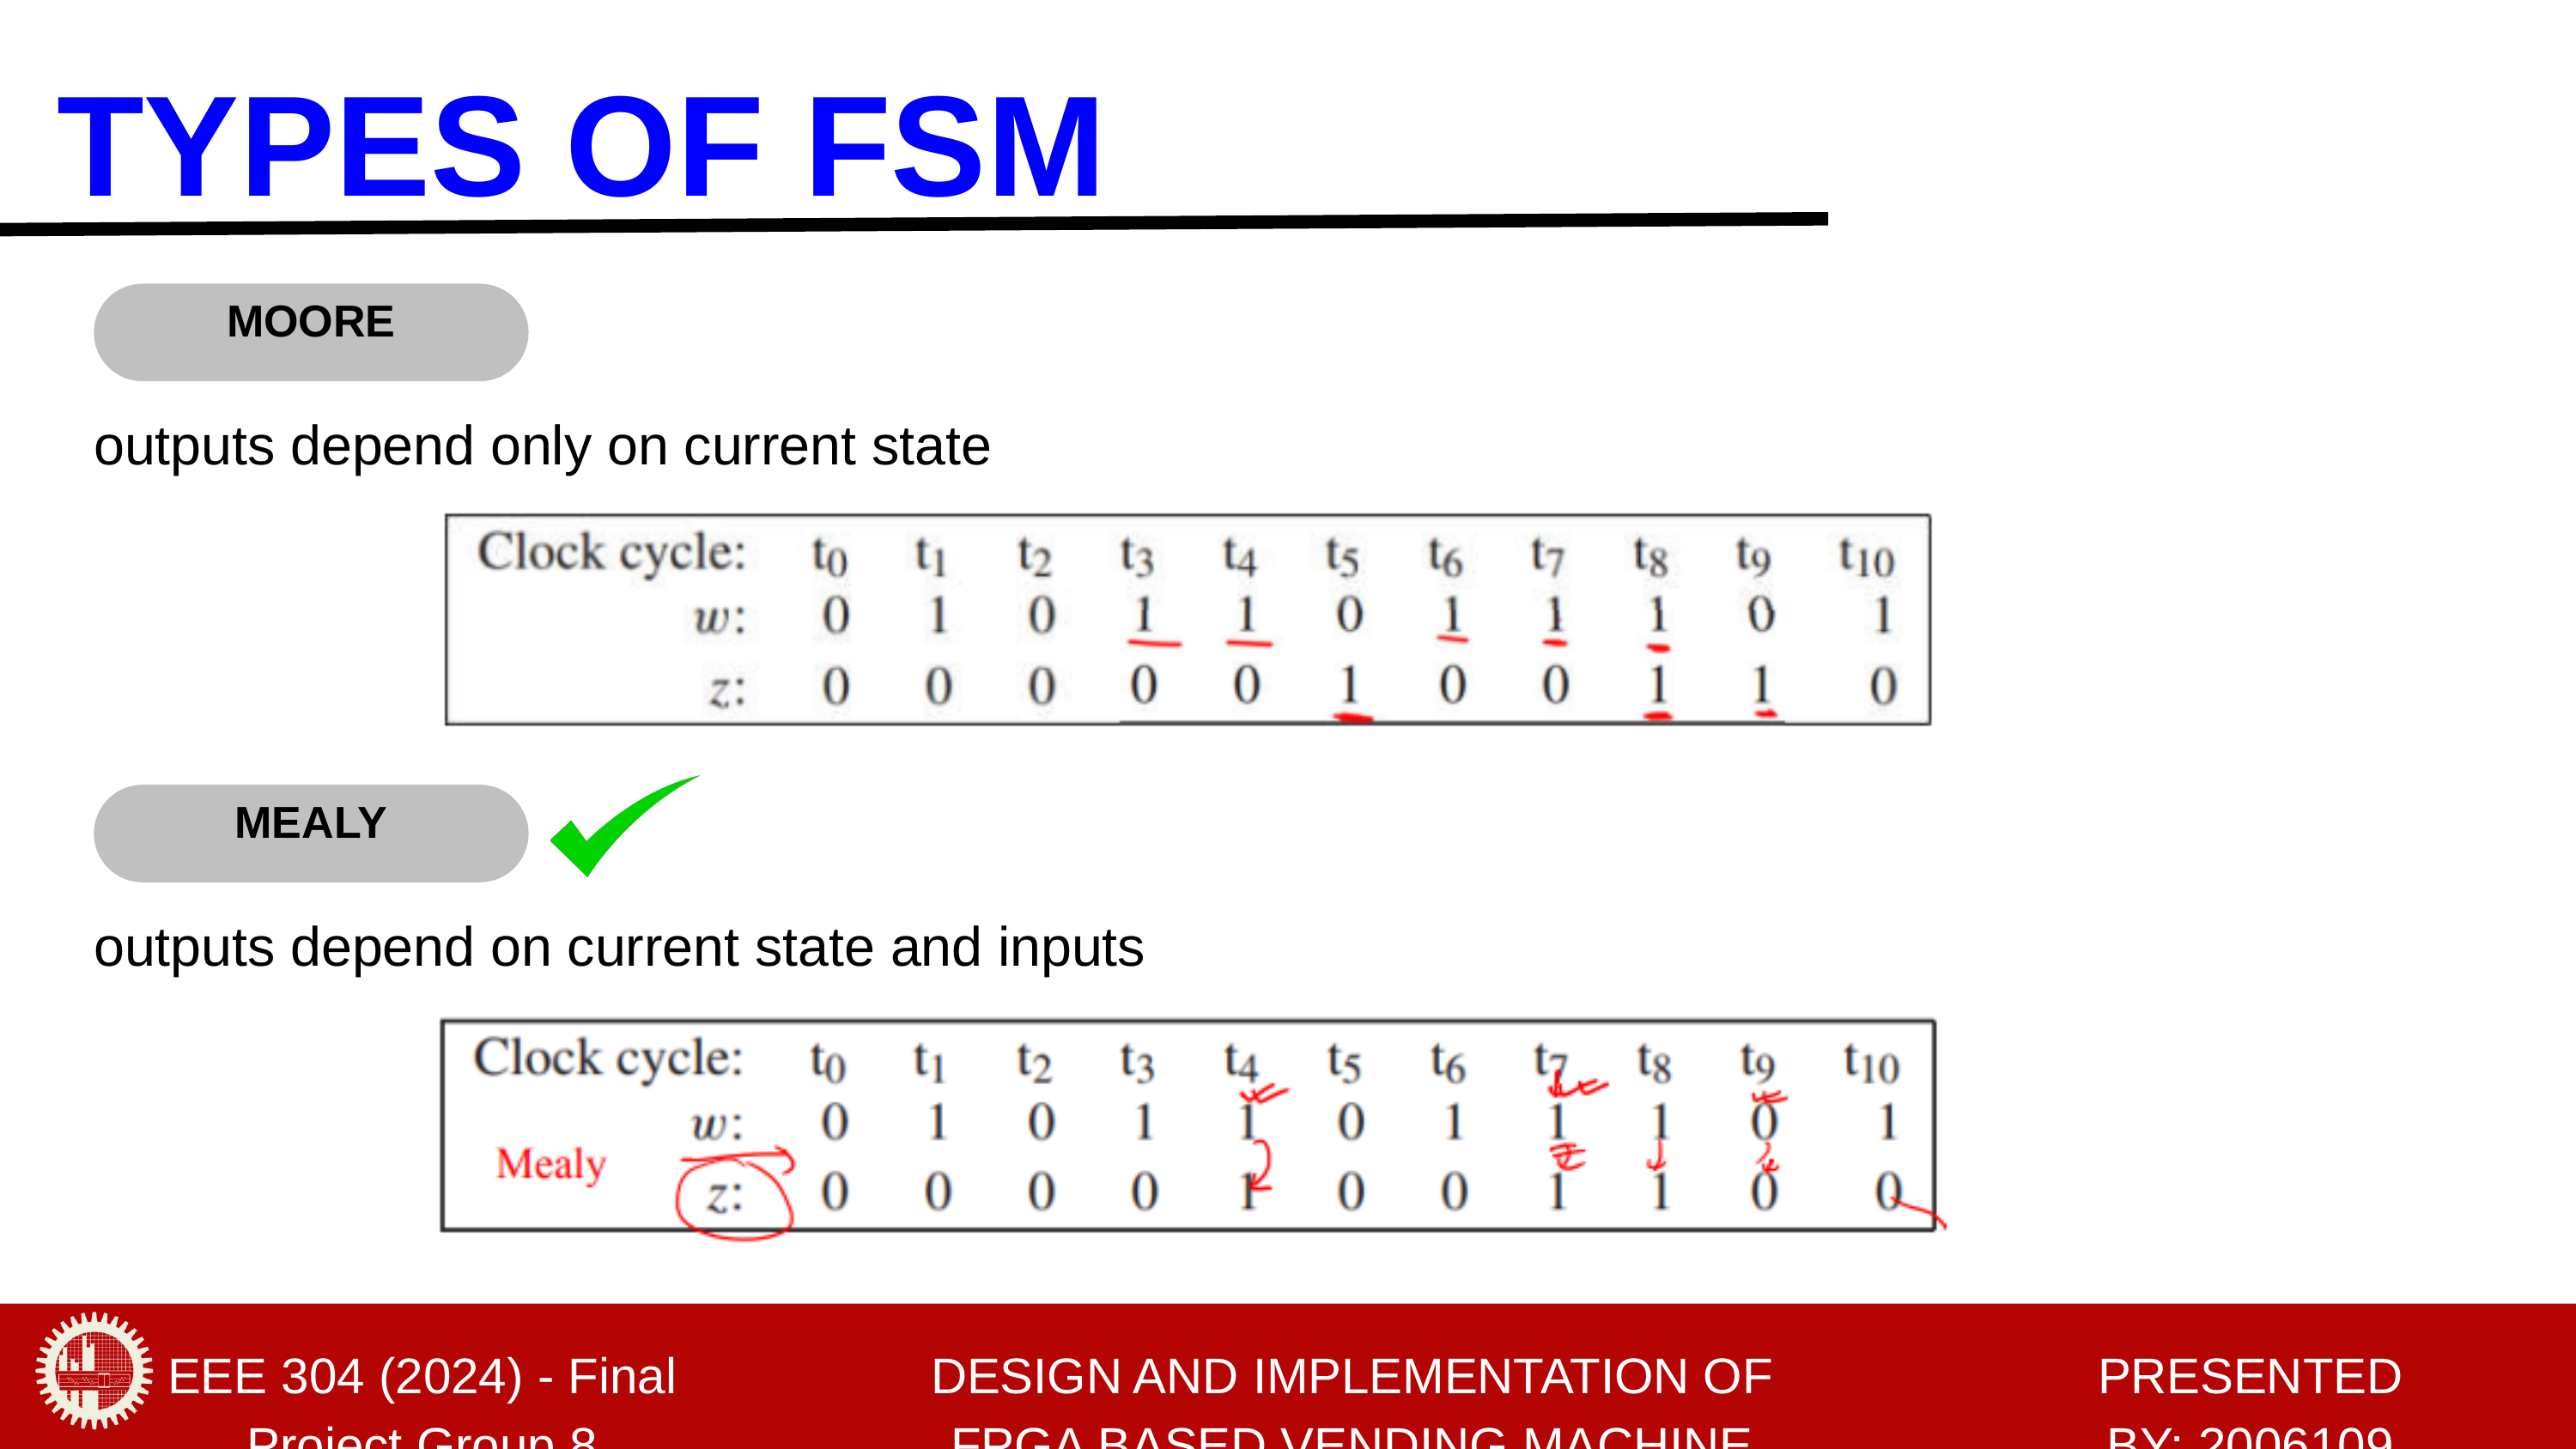

TYPES OF FSM

MOORE
outputs depend only on current state

MEALY
outputs depend on current state and inputs

EEE 304 (2024) - Final Project Group 8
DESIGN AND IMPLEMENTATION OF FPGA BASED VENDING MACHINE
PRESENTED BY: 2006109